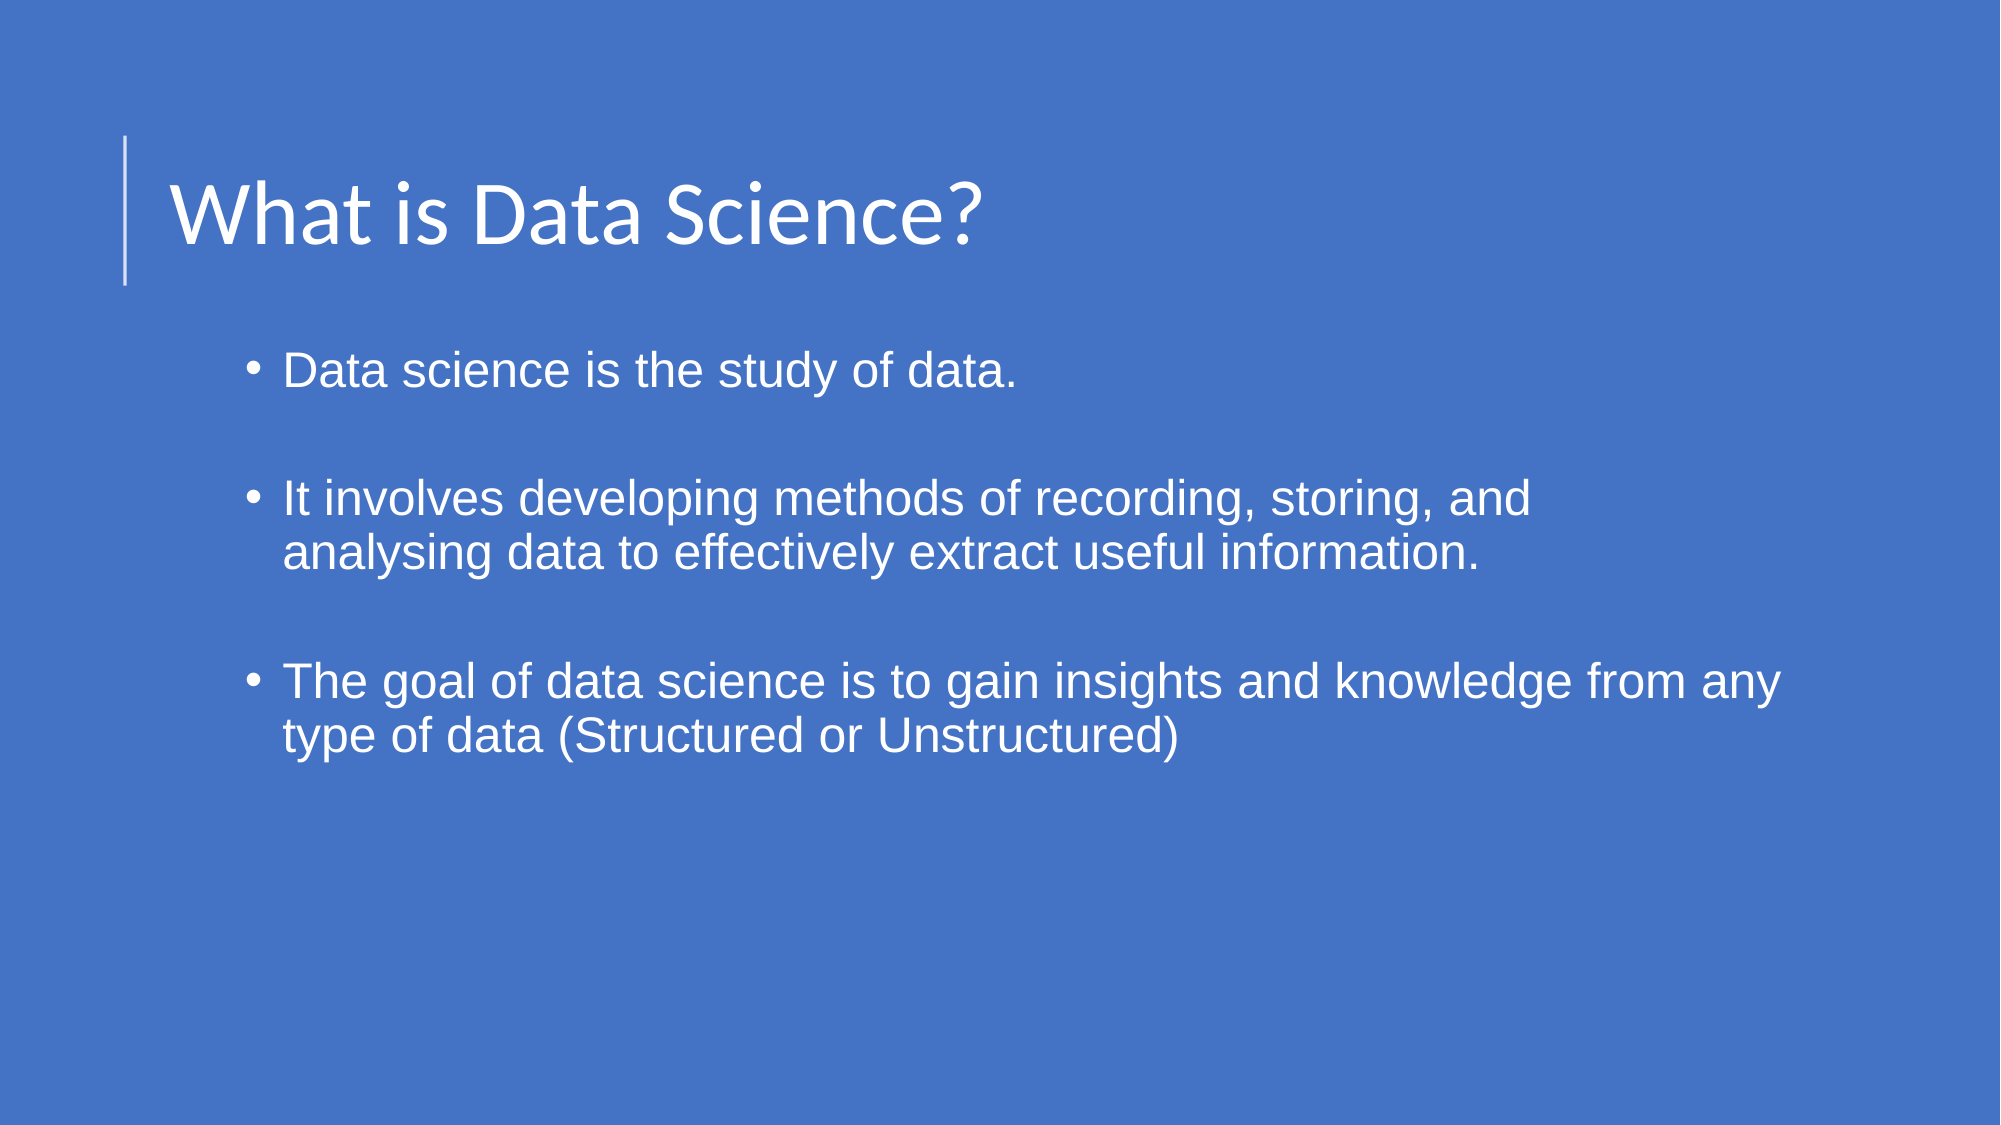

# What is Data Science?
Data science is the study of data.

It involves developing methods of recording, storing, and analysing data to effectively extract useful information.

The goal of data science is to gain insights and knowledge from any type of data (Structured or Unstructured)